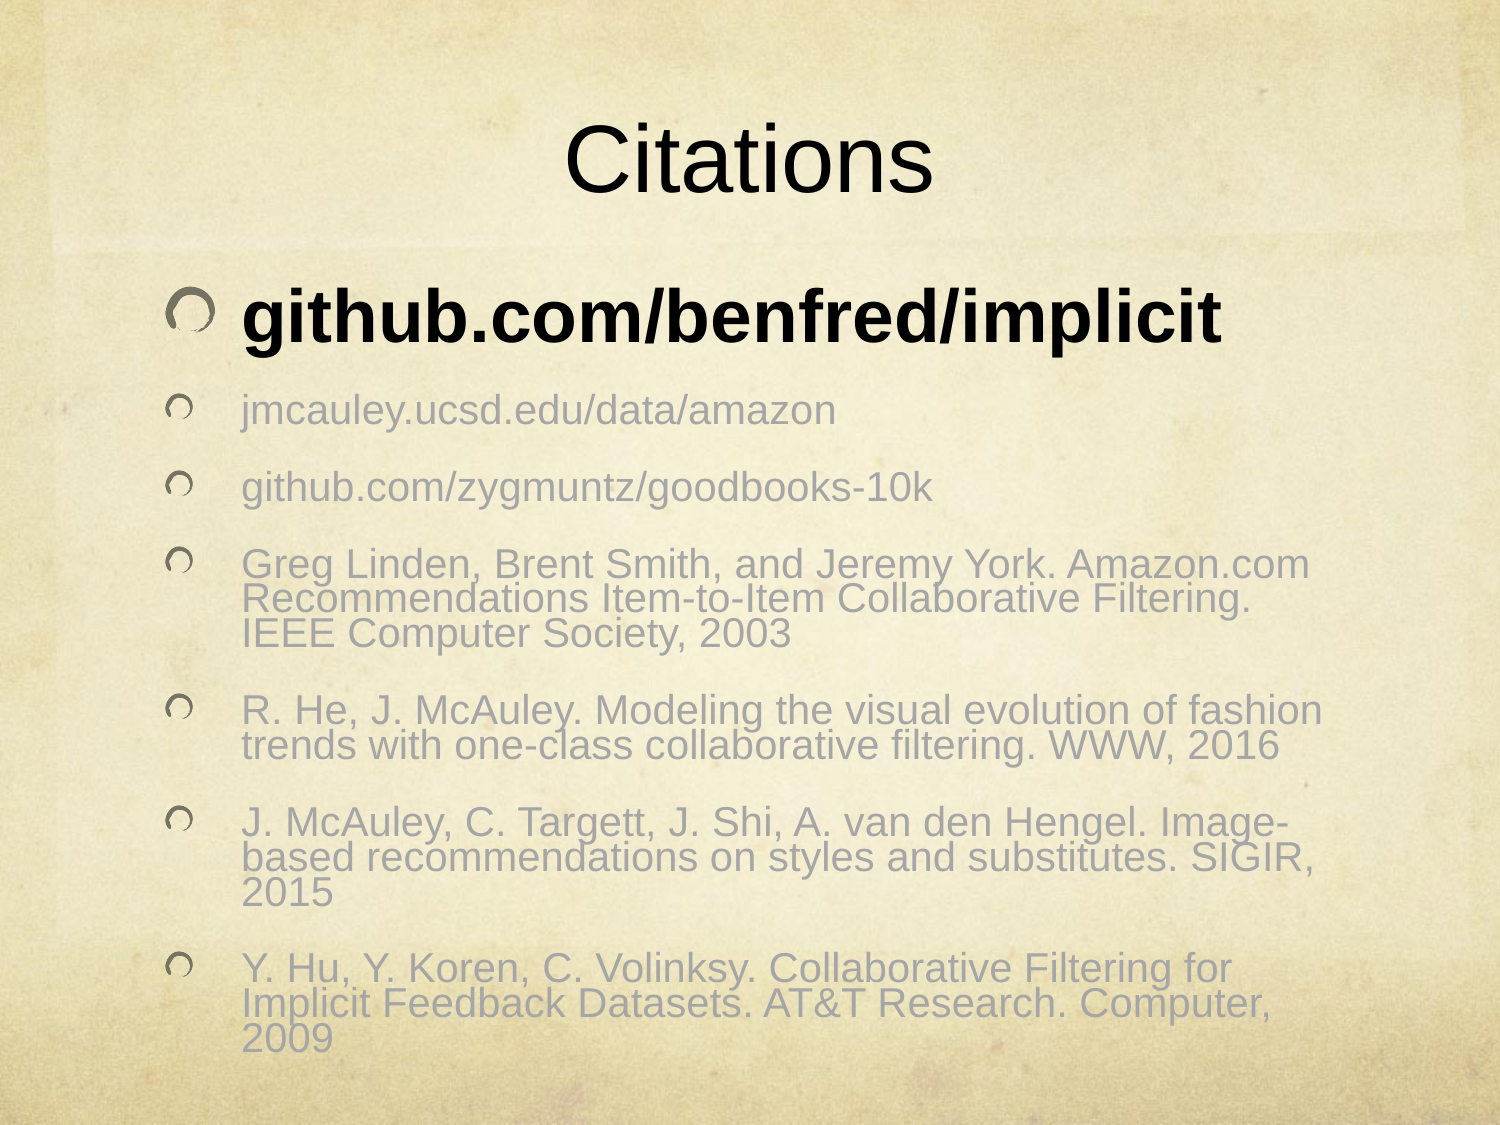

# Citations
github.com/benfred/implicit
jmcauley.ucsd.edu/data/amazon
github.com/zygmuntz/goodbooks-10k
Greg Linden, Brent Smith, and Jeremy York. Amazon.com Recommendations Item-to-Item Collaborative Filtering. IEEE Computer Society, 2003
R. He, J. McAuley. Modeling the visual evolution of fashion trends with one-class collaborative filtering. WWW, 2016
J. McAuley, C. Targett, J. Shi, A. van den Hengel. Image-based recommendations on styles and substitutes. SIGIR, 2015
Y. Hu, Y. Koren, C. Volinksy. Collaborative Filtering for Implicit Feedback Datasets. AT&T Research. Computer, 2009